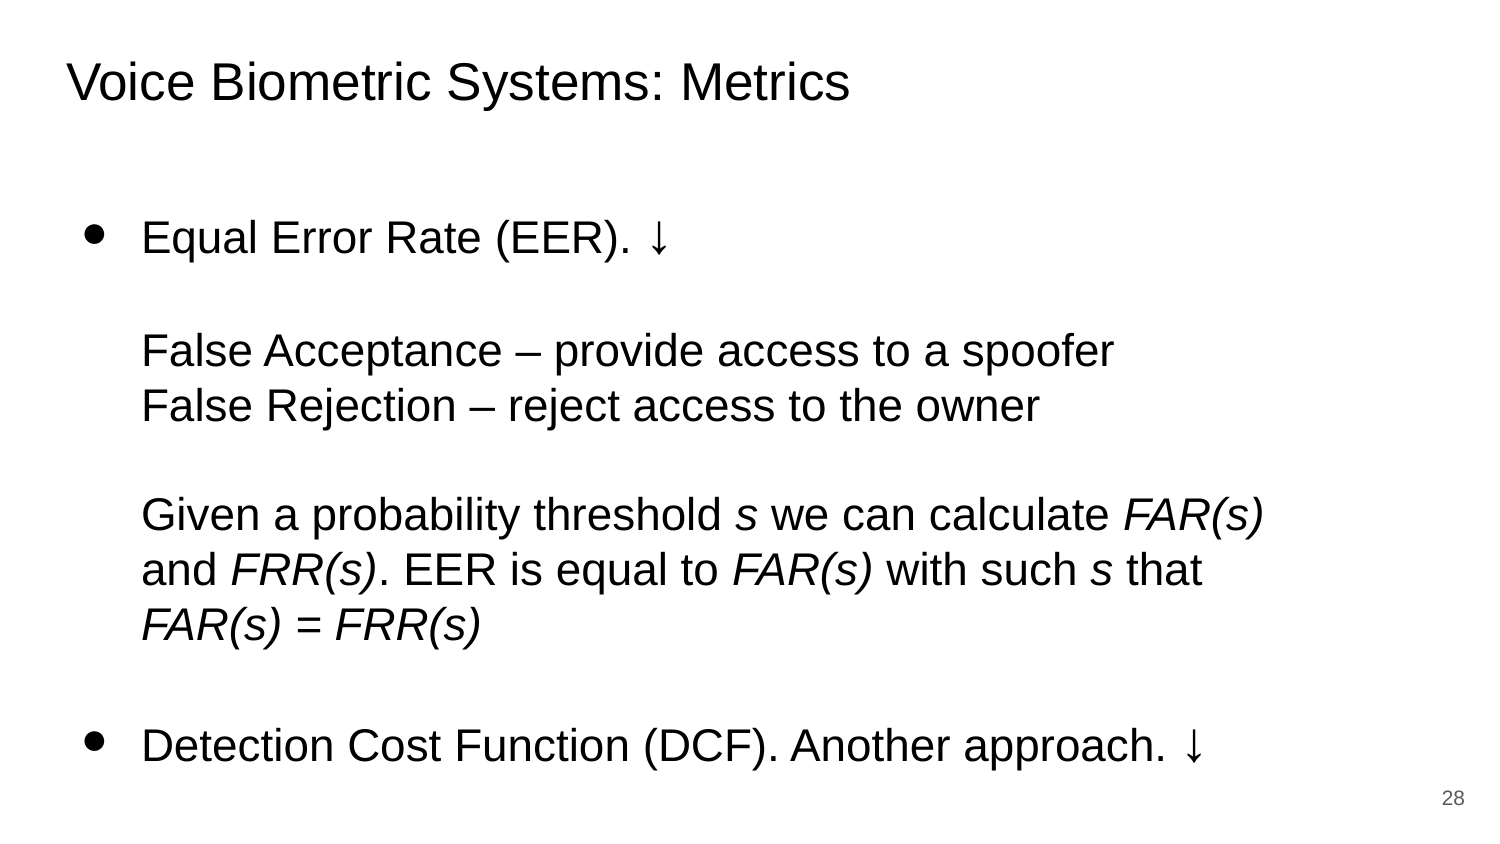

# Voice Biometric Systems: Metrics
Equal Error Rate (EER). ↓
False Acceptance – provide access to a spoofer
False Rejection – reject access to the owner

Given a probability threshold s we can calculate FAR(s)
and FRR(s). EER is equal to FAR(s) with such s that
FAR(s) = FRR(s)

Detection Cost Function (DCF). Another approach. ↓
28